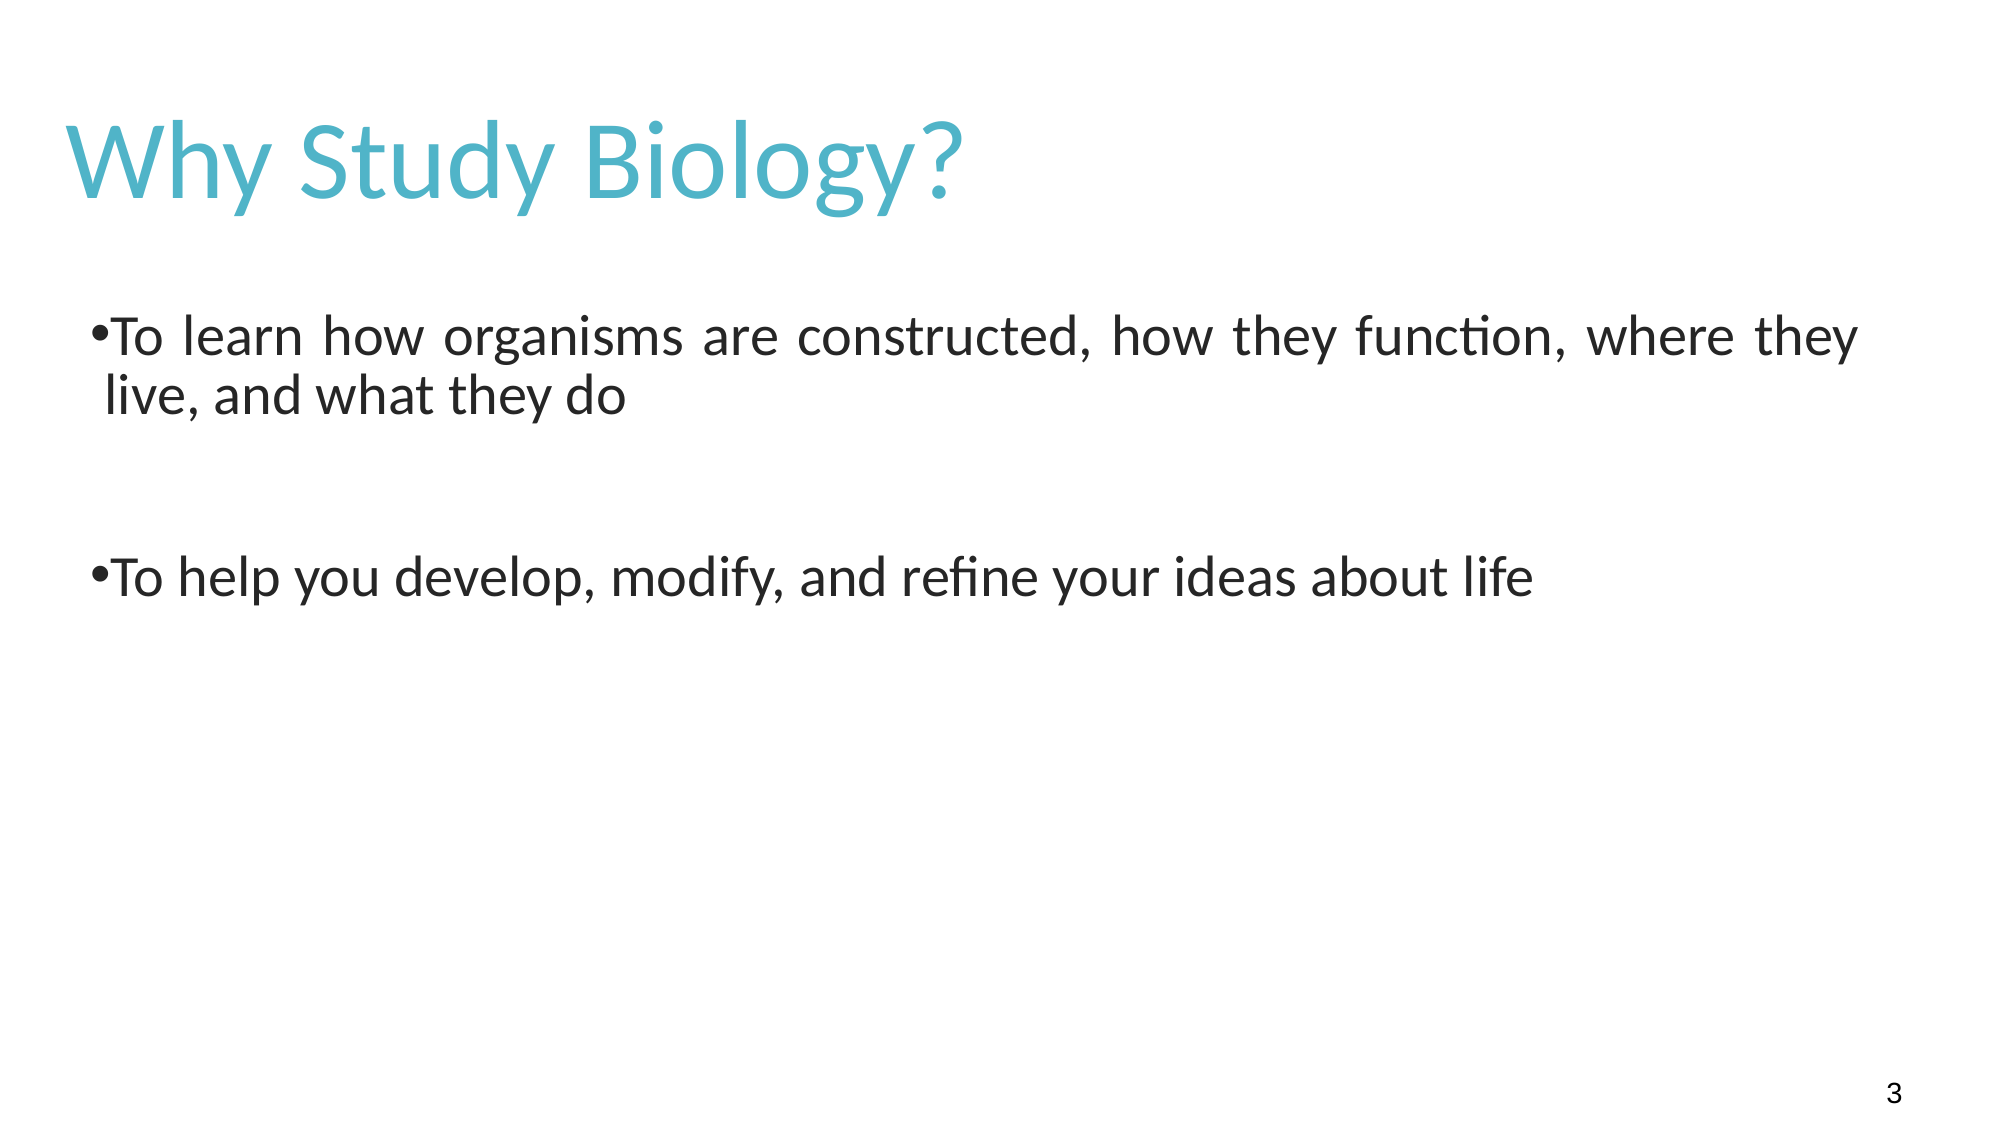

# Why Study Biology?
To learn how organisms are constructed, how they function, where they live, and what they do

To help you develop, modify, and refine your ideas about life
3